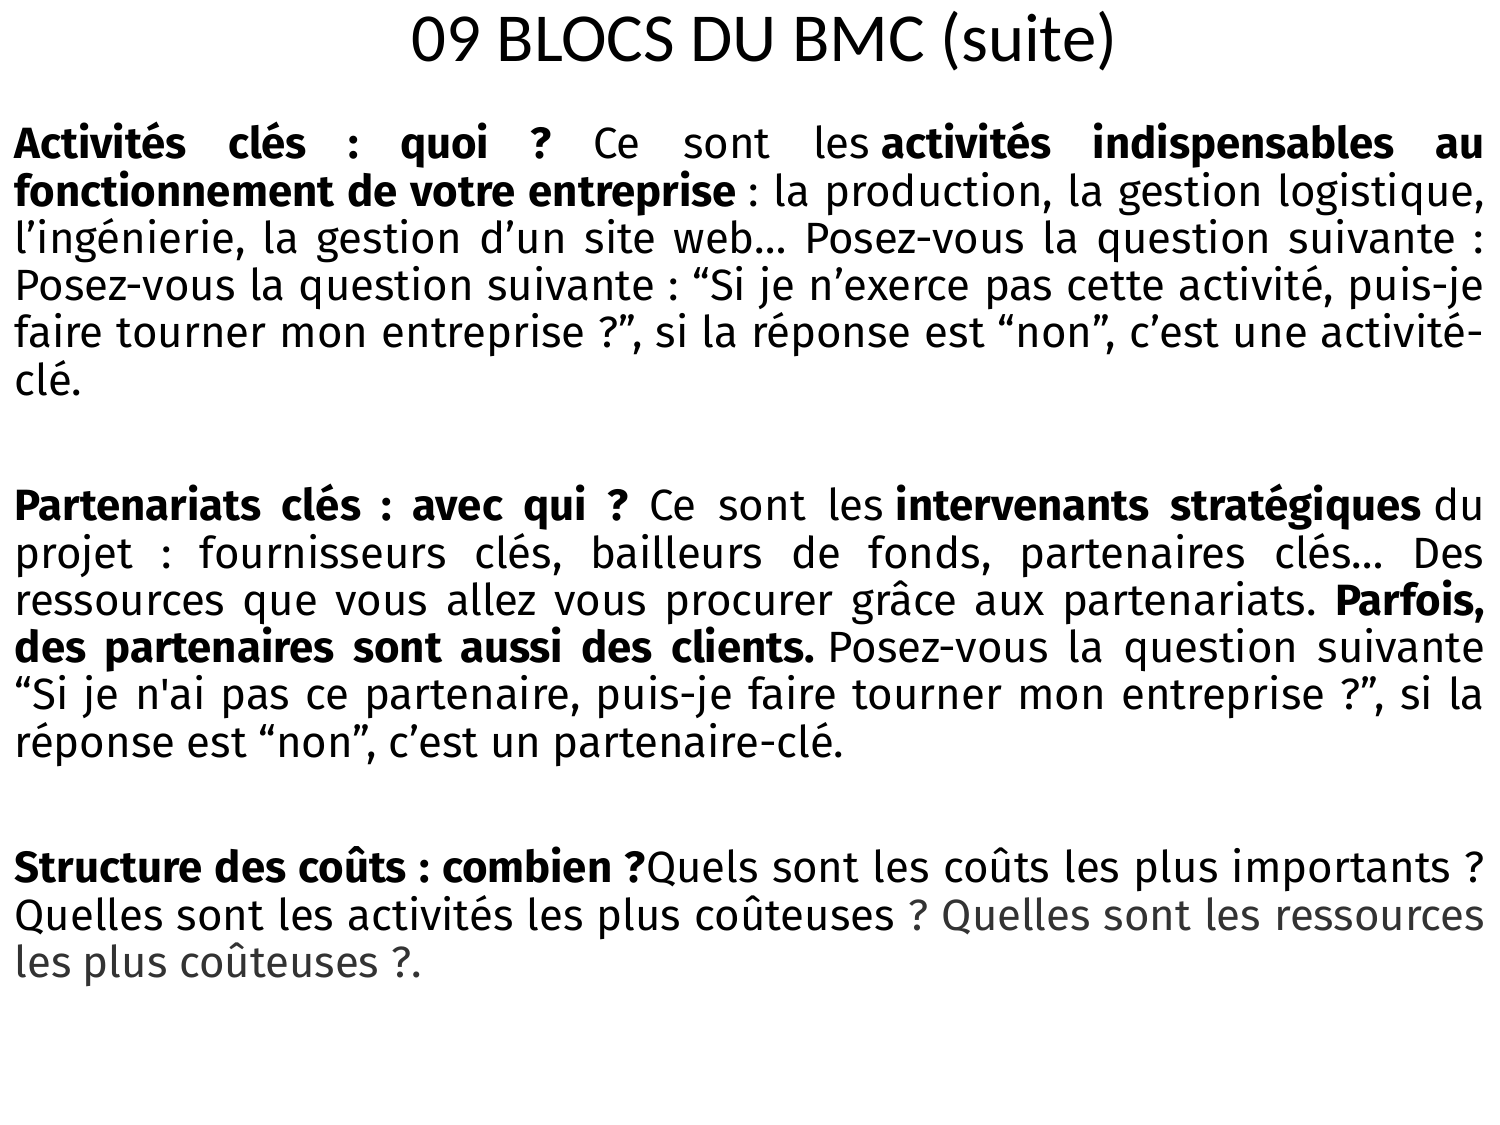

# 09 BLOCS DU BMC (suite)
Activités clés : quoi ? Ce sont les activités indispensables au fonctionnement de votre entreprise : la production, la gestion logistique, l’ingénierie, la gestion d’un site web… Posez-vous la question suivante : Posez-vous la question suivante : “Si je n’exerce pas cette activité, puis-je faire tourner mon entreprise ?”, si la réponse est “non”, c’est une activité-clé.

Partenariats clés : avec qui ? Ce sont les intervenants stratégiques du projet : fournisseurs clés, bailleurs de fonds, partenaires clés… Des ressources que vous allez vous procurer grâce aux partenariats. Parfois, des partenaires sont aussi des clients. Posez-vous la question suivante “Si je n'ai pas ce partenaire, puis-je faire tourner mon entreprise ?”, si la réponse est “non”, c’est un partenaire-clé.

Structure des coûts : combien ?Quels sont les coûts les plus importants ? Quelles sont les activités les plus coûteuses ? Quelles sont les ressources les plus coûteuses ?.